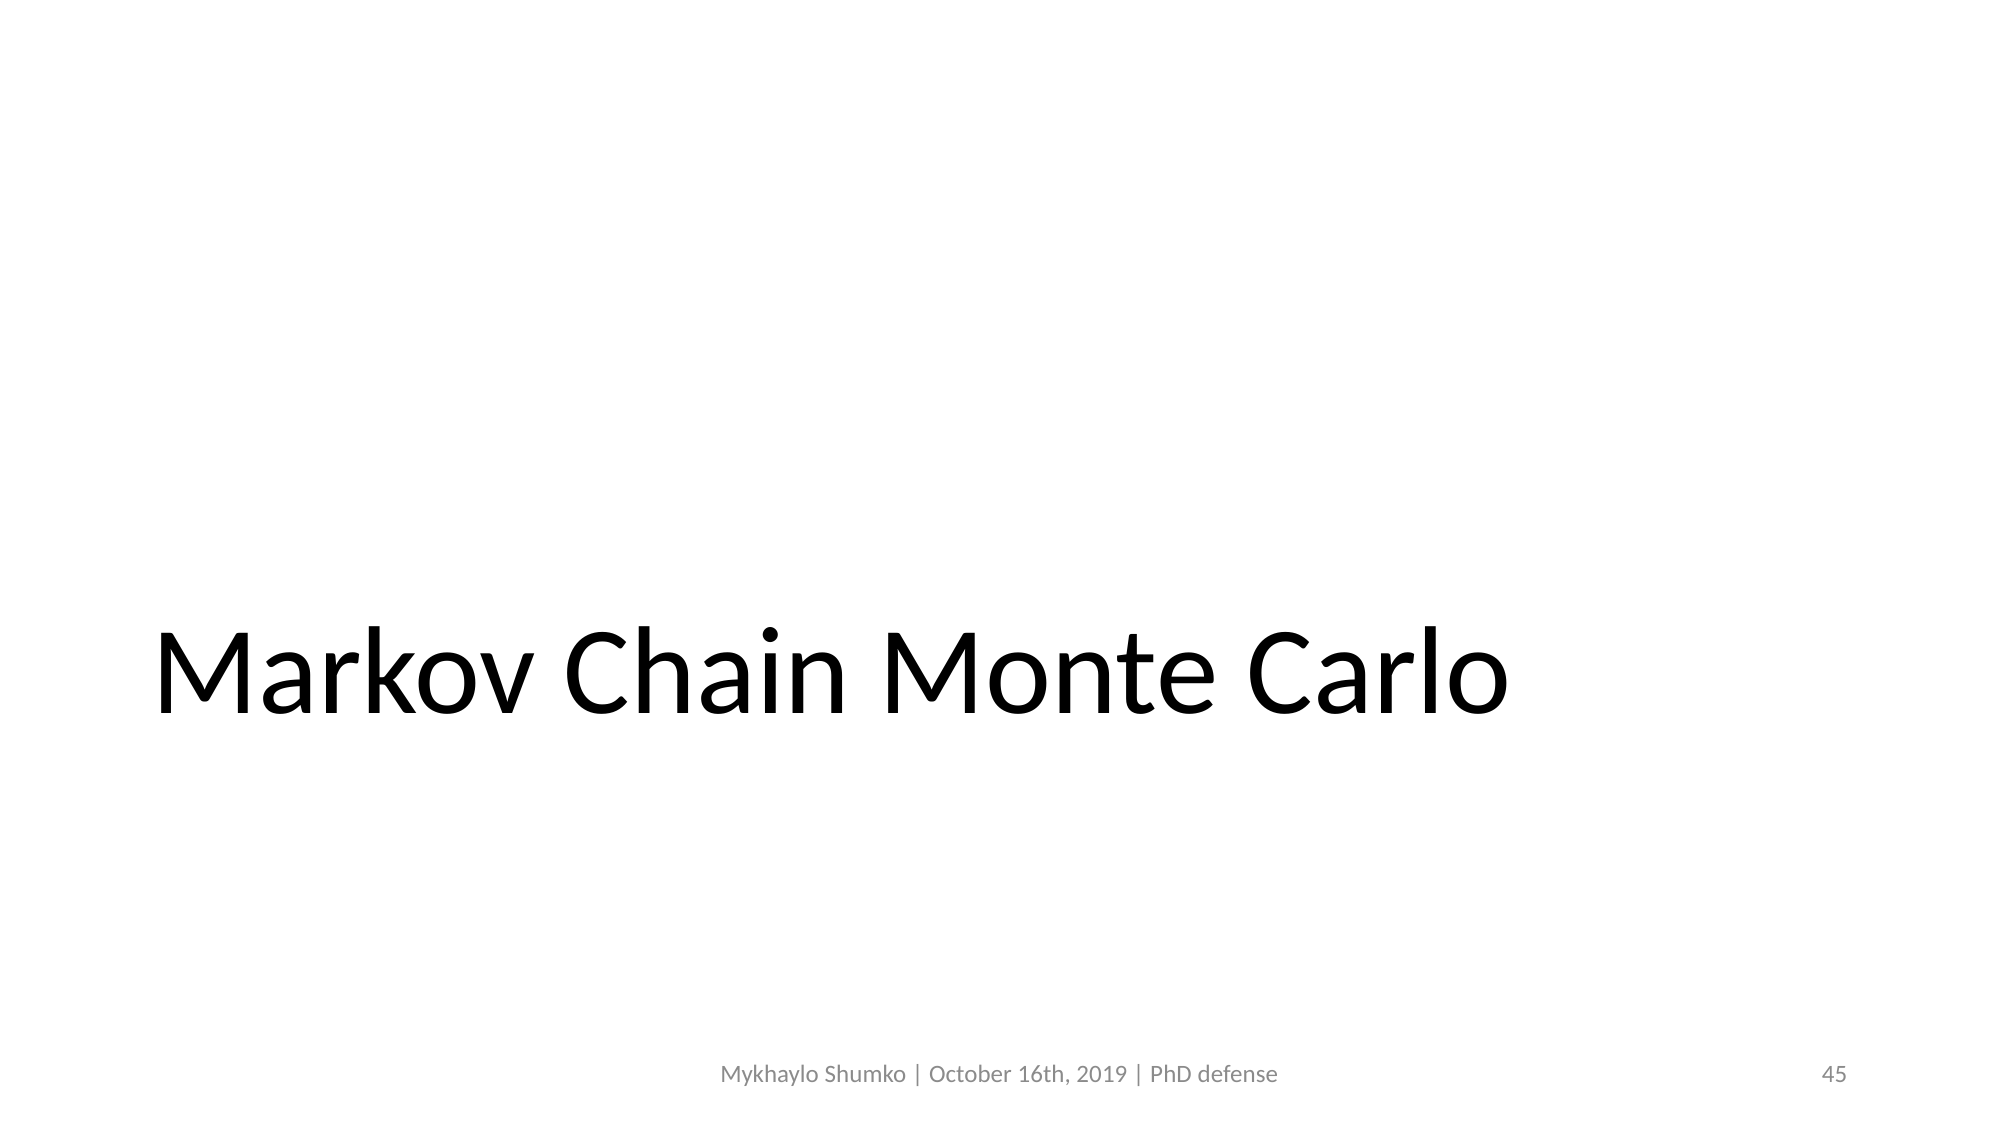

# Markov Chain Monte Carlo

Mykhaylo Shumko | October 16th, 2019 | PhD defense
45